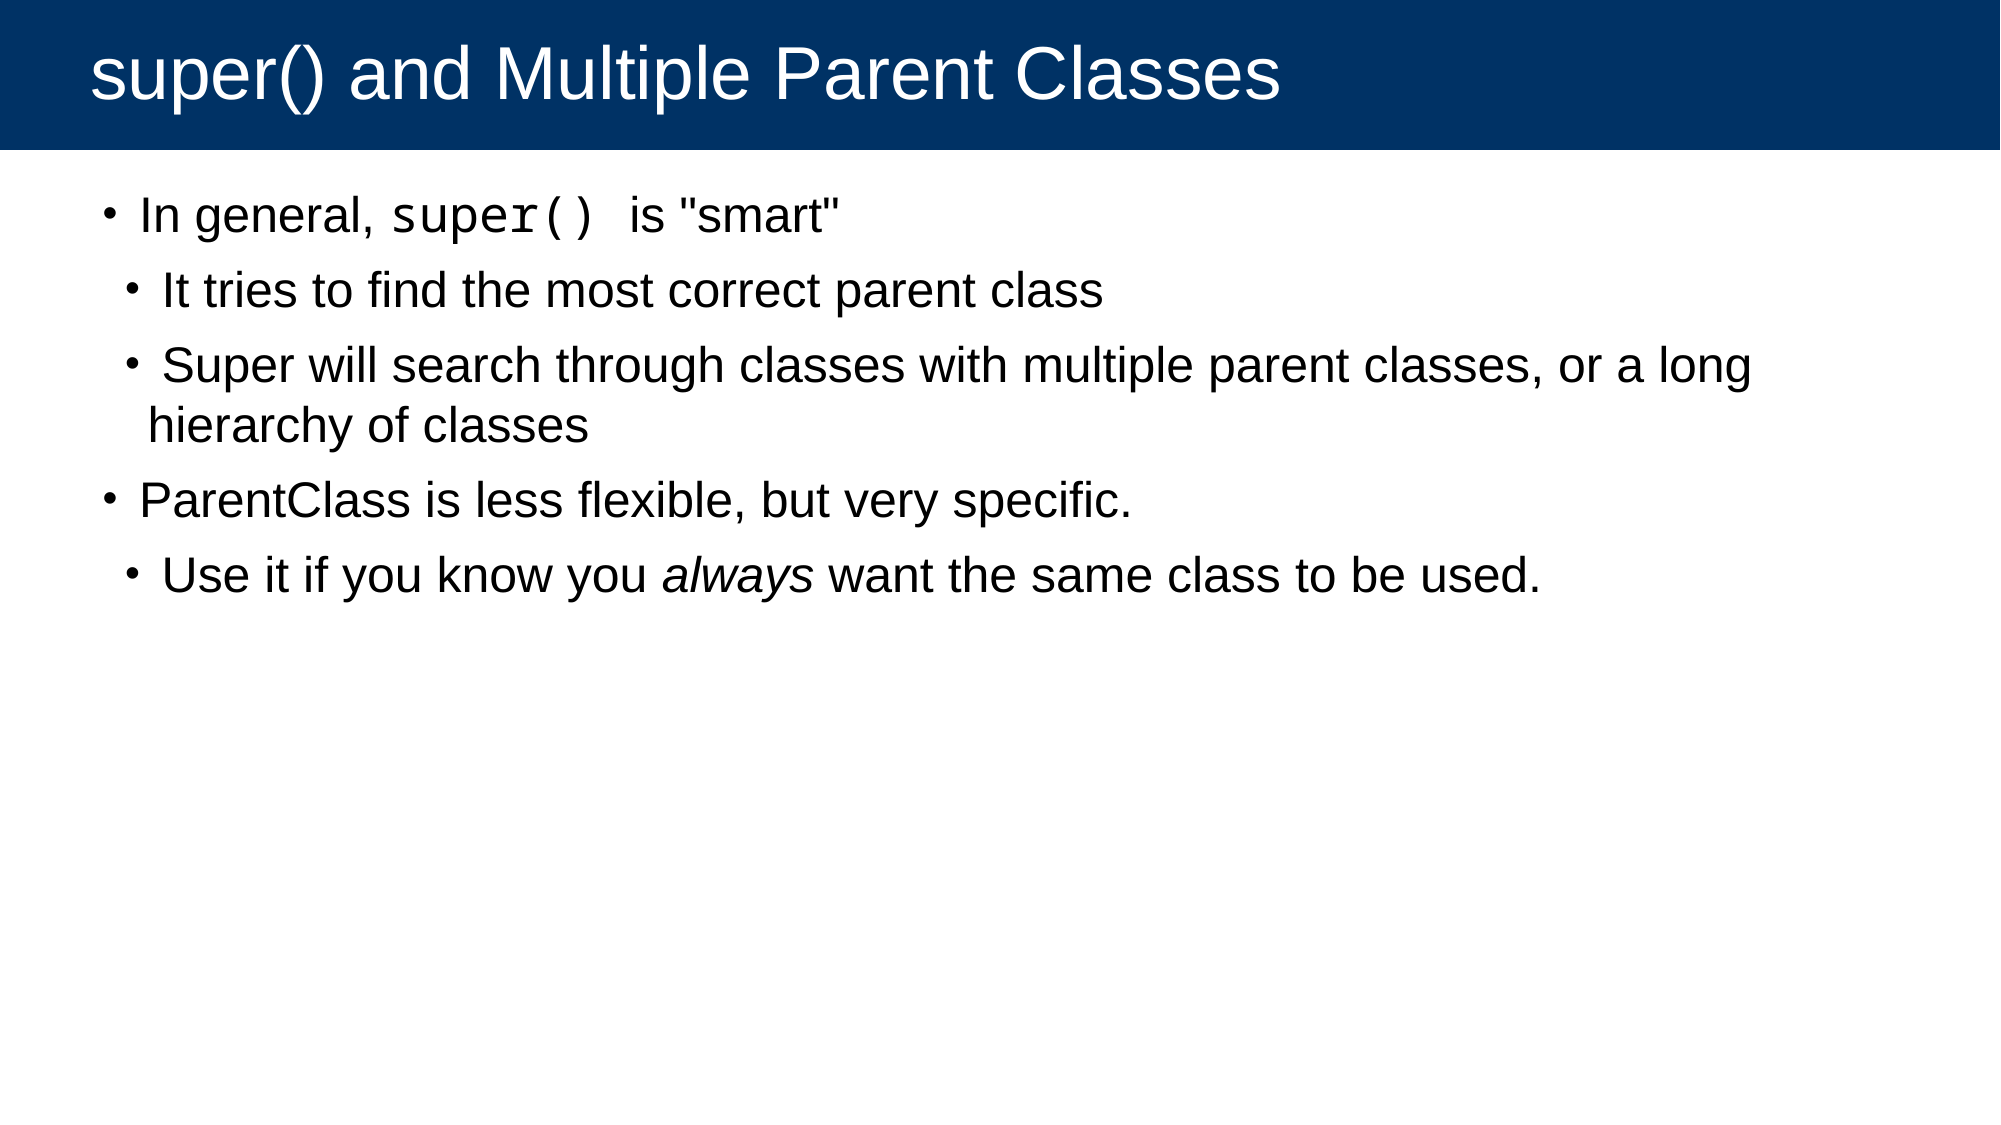

# super() and Multiple Parent Classes
 In general, super() is "smart"
 It tries to find the most correct parent class
 Super will search through classes with multiple parent classes, or a long hierarchy of classes
 ParentClass is less flexible, but very specific.
 Use it if you know you always want the same class to be used.